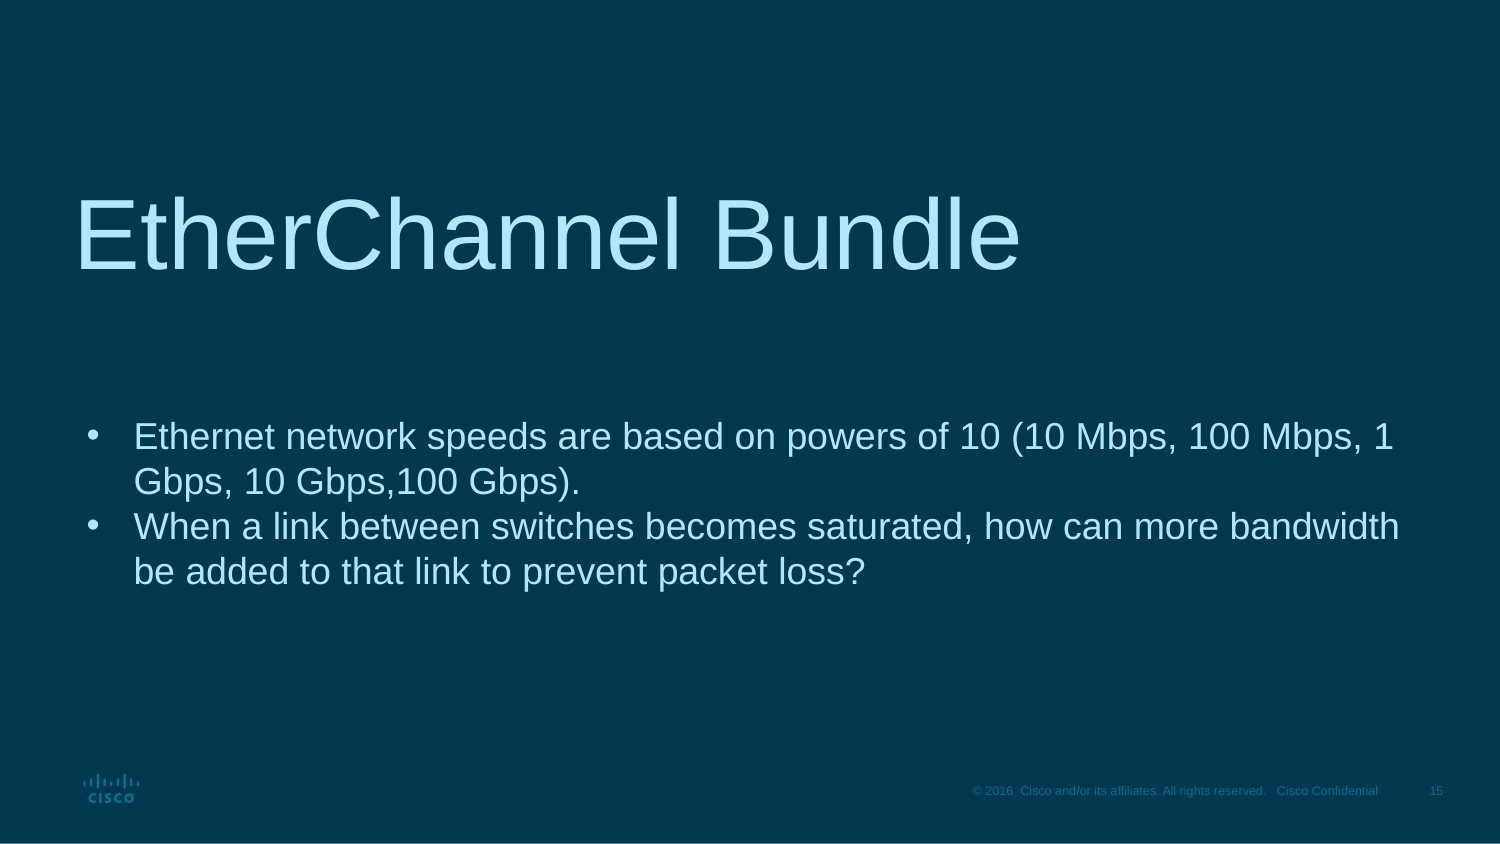

# EtherChannel Bundle
Ethernet network speeds are based on powers of 10 (10 Mbps, 100 Mbps, 1 Gbps, 10 Gbps,100 Gbps).
When a link between switches becomes saturated, how can more bandwidth be added to that link to prevent packet loss?